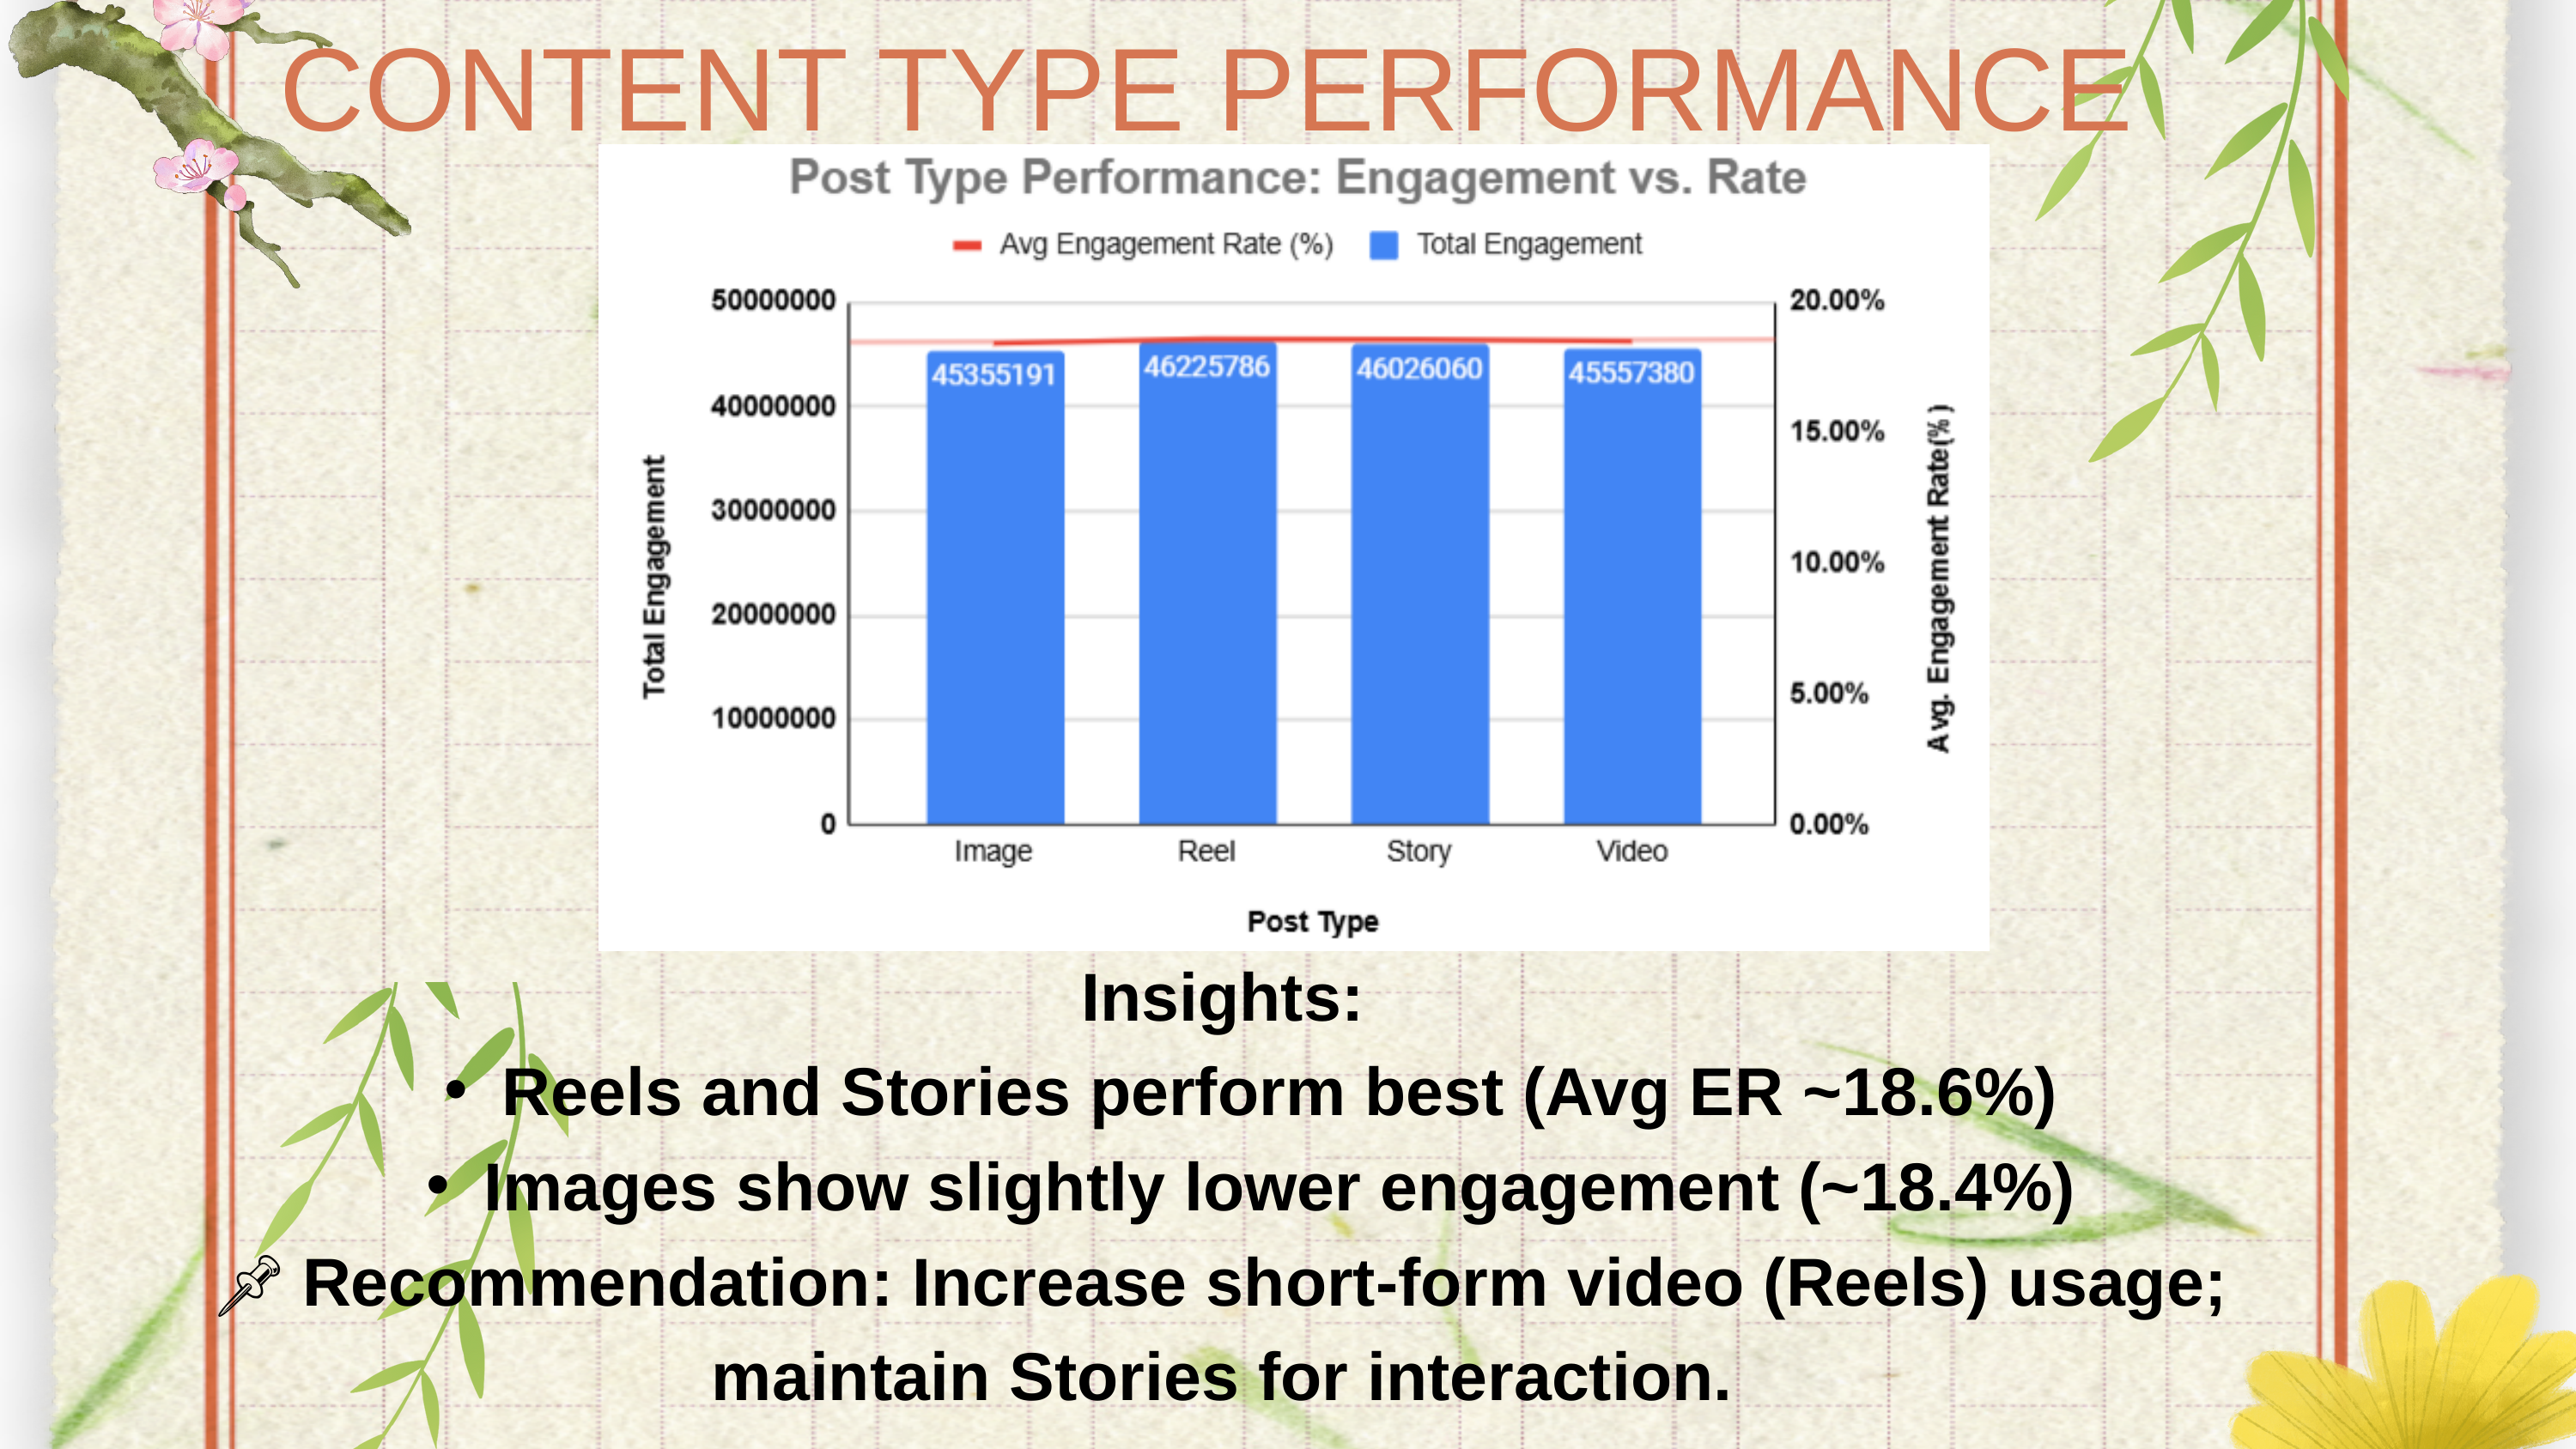

CONTENT TYPE PERFORMANCE

Insights:
Reels and Stories perform best (Avg ER ~18.6%)
Images show slightly lower engagement (~18.4%)
📌 Recommendation: Increase short-form video (Reels) usage; maintain Stories for interaction.